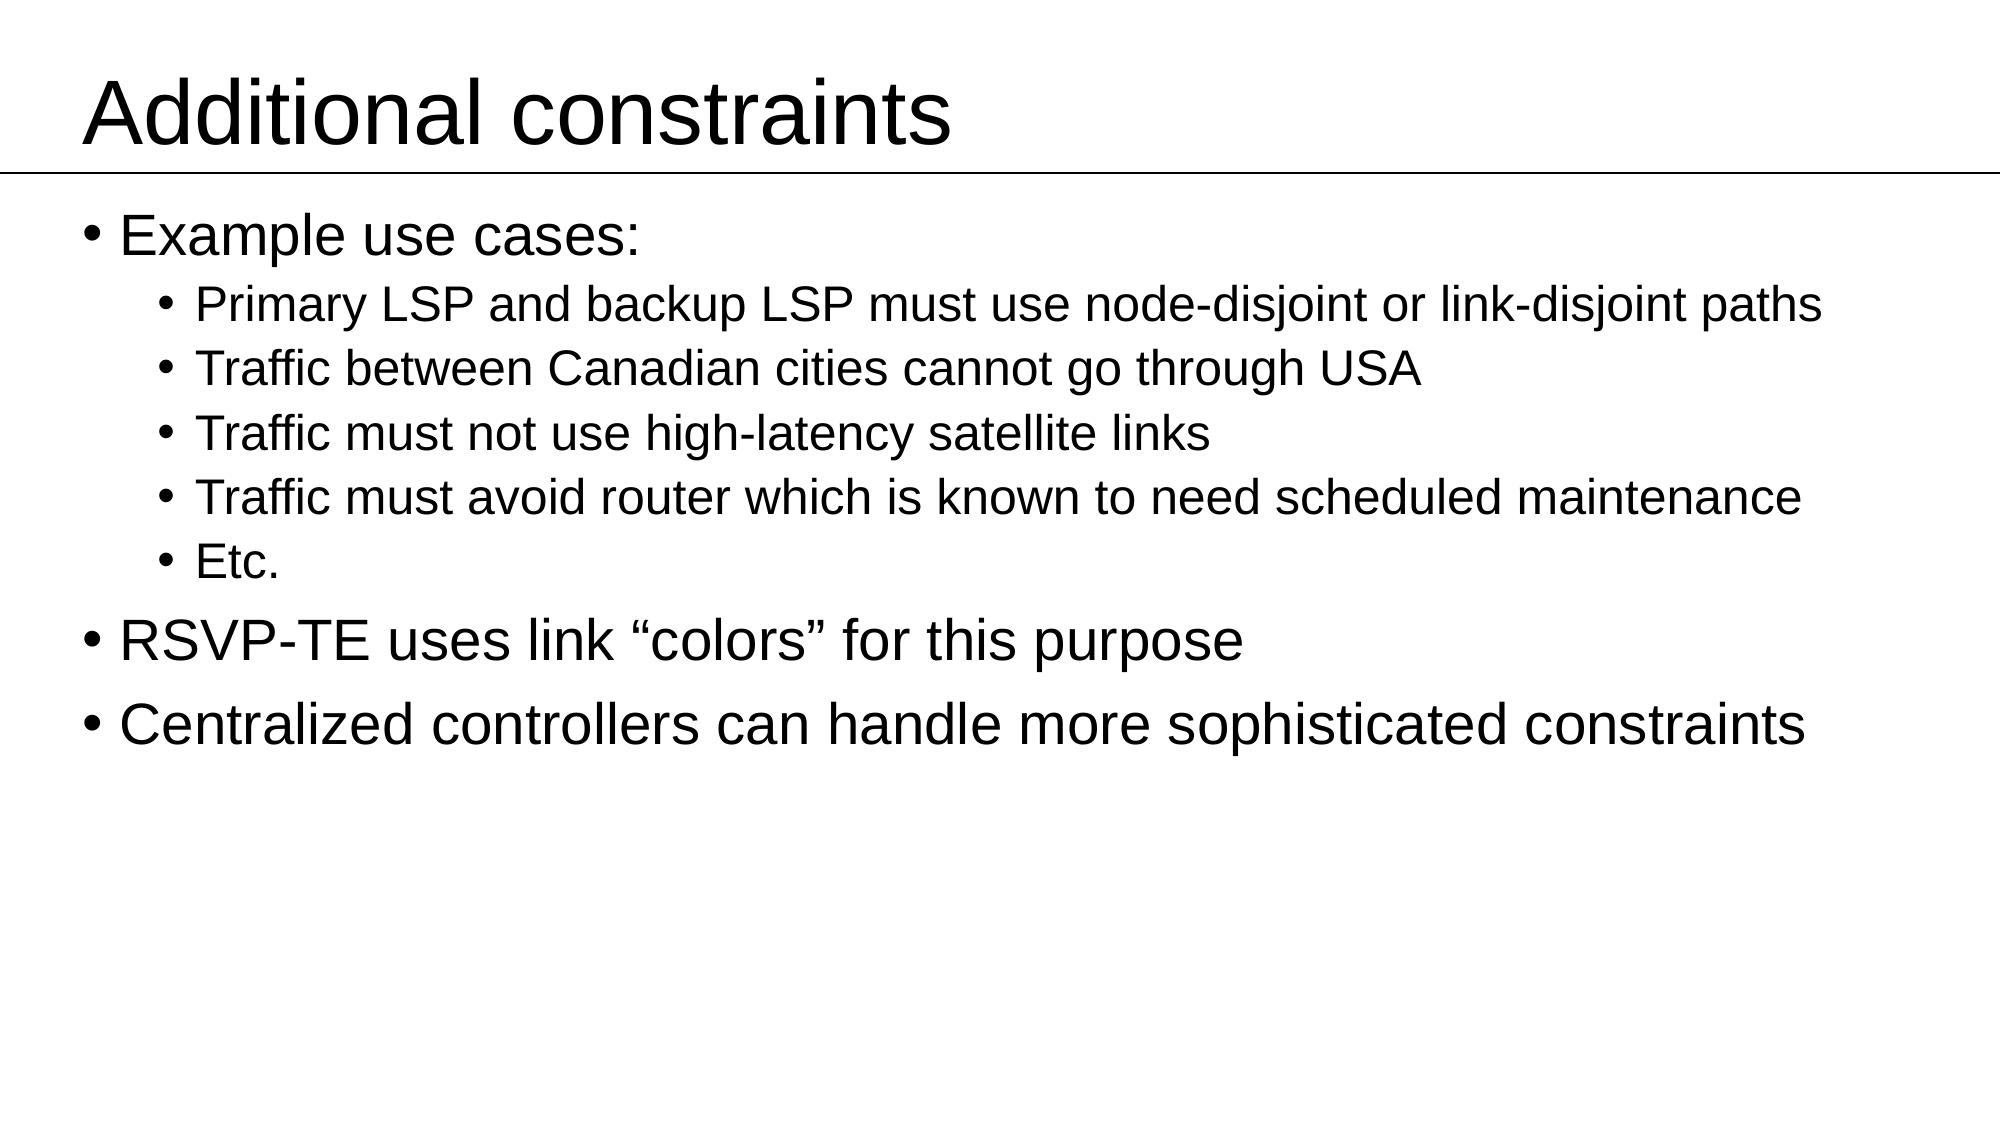

# Additional constraints
Example use cases:
Primary LSP and backup LSP must use node-disjoint or link-disjoint paths
Traffic between Canadian cities cannot go through USA
Traffic must not use high-latency satellite links
Traffic must avoid router which is known to need scheduled maintenance
Etc.
RSVP-TE uses link “colors” for this purpose
Centralized controllers can handle more sophisticated constraints